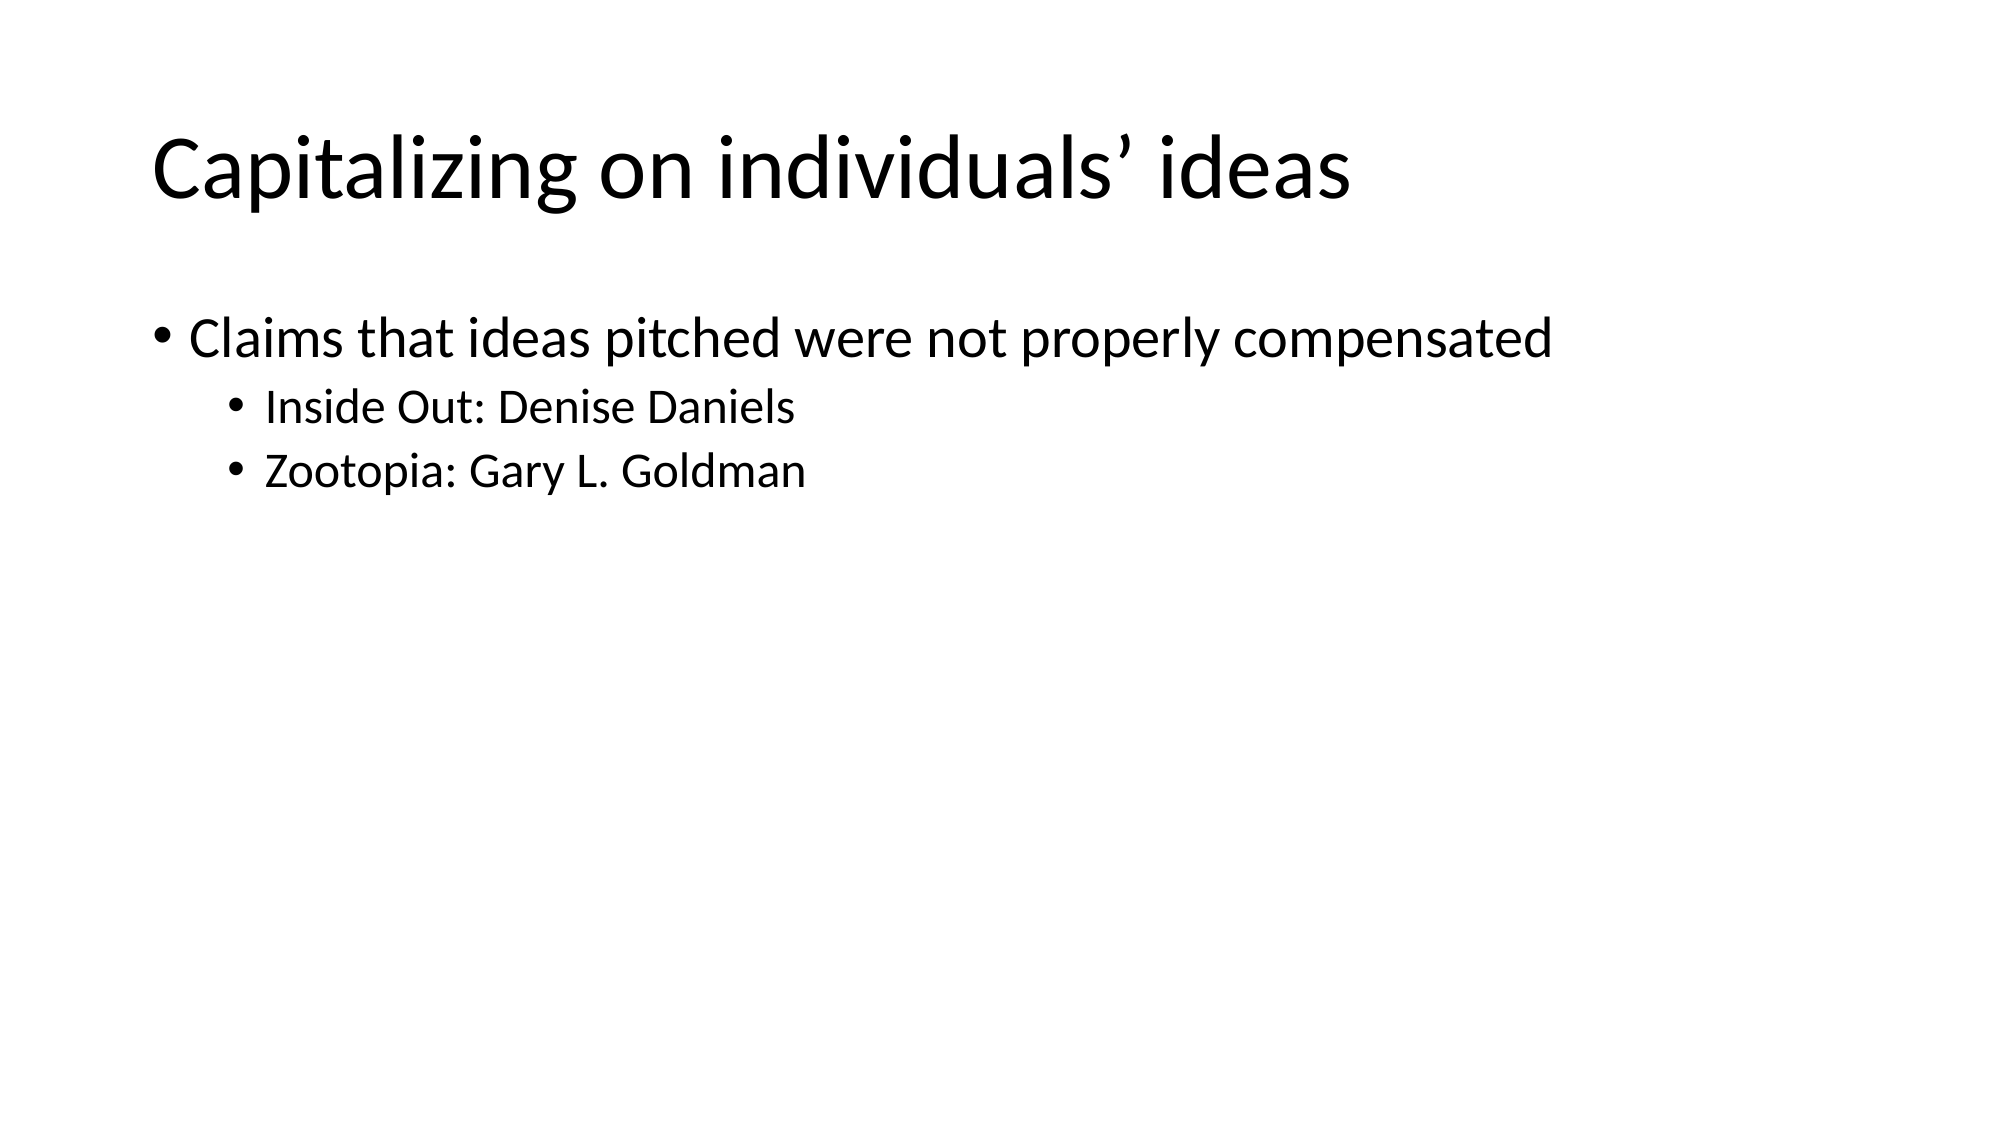

# Capitalizing on individuals’ ideas
Claims that ideas pitched were not properly compensated
Inside Out: Denise Daniels
Zootopia: Gary L. Goldman